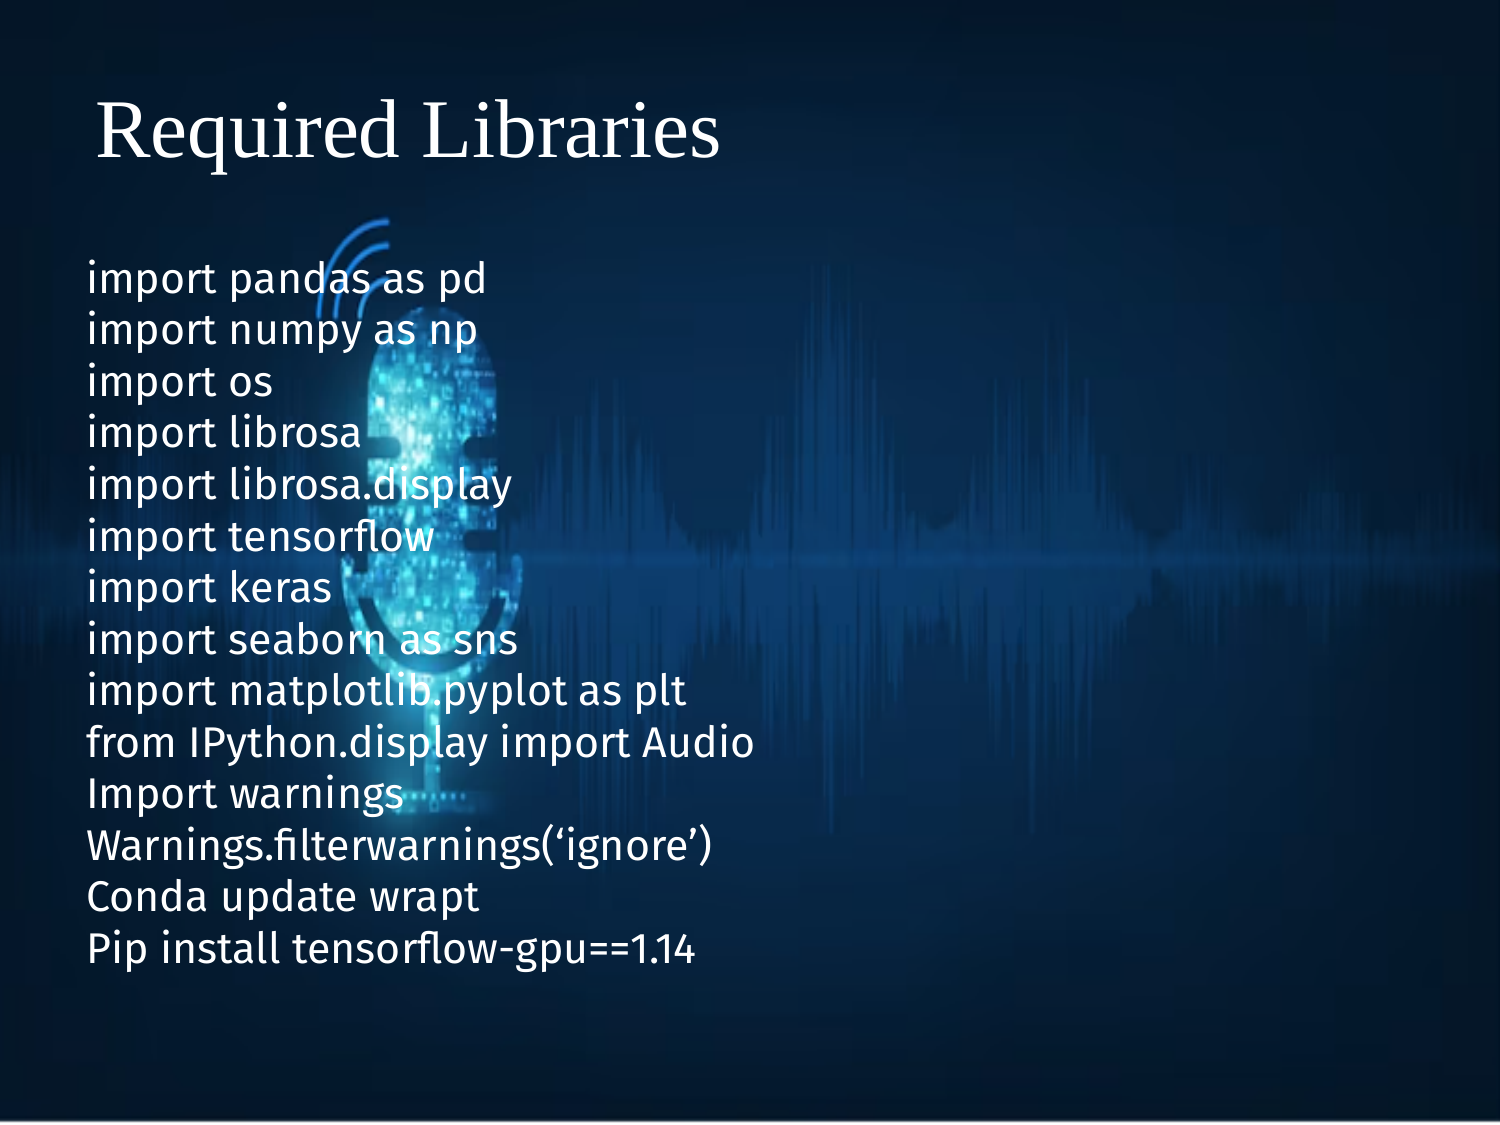

# Required Libraries
import pandas as pd
import numpy as np
import os
import librosa
import librosa.display
import tensorflow
import keras
import seaborn as sns
import matplotlib.pyplot as plt
from IPython.display import Audio
Import warnings
Warnings.filterwarnings(‘ignore’)
Conda update wrapt
Pip install tensorflow-gpu==1.14